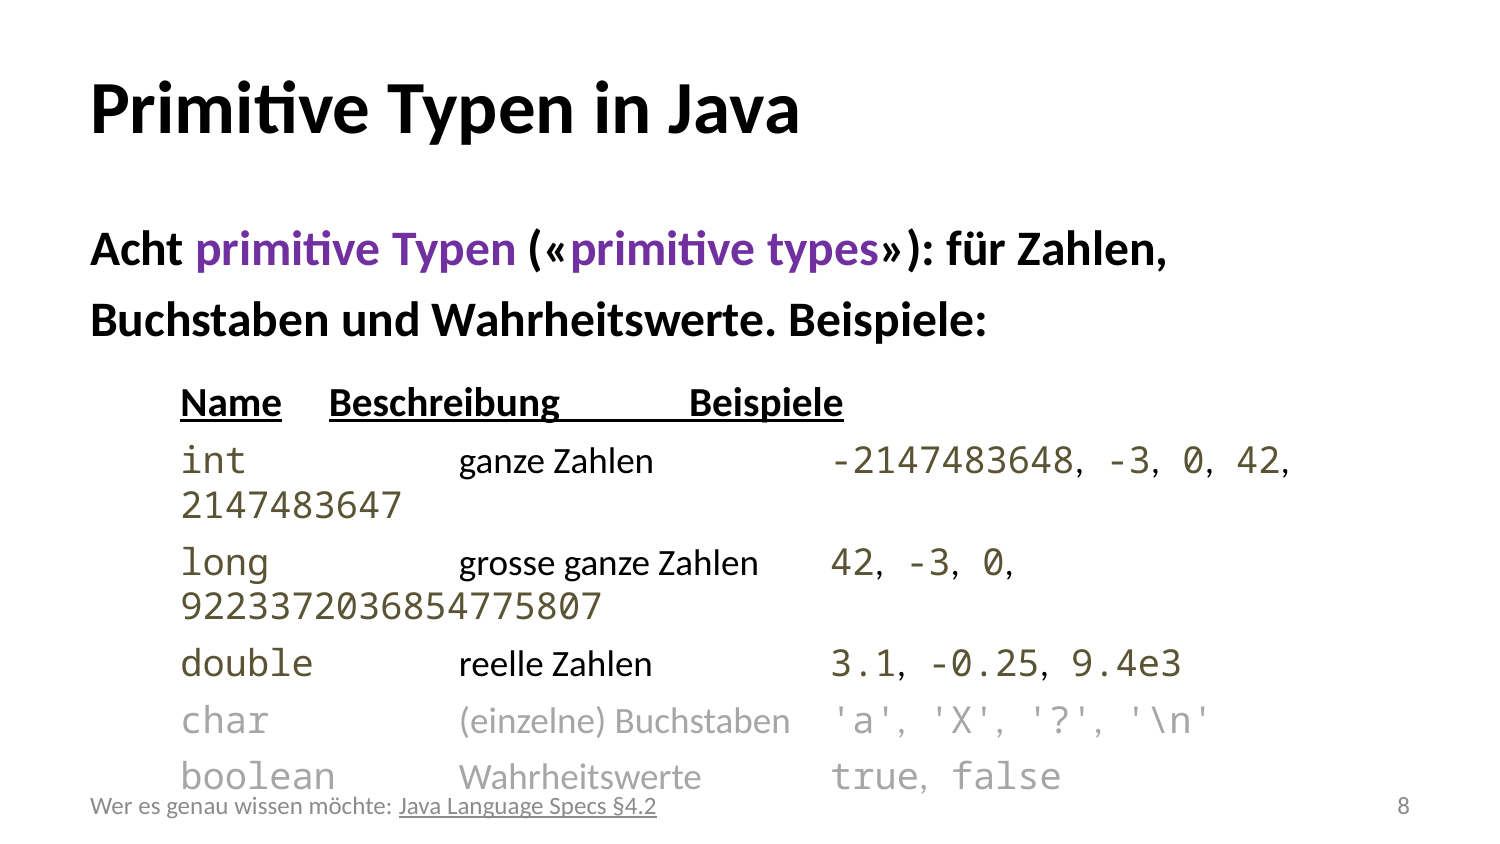

# Primitive Typen in Java
Acht primitive Typen («primitive types»): für Zahlen, Buchstaben und Wahrheitswerte. Beispiele:
	Name	Beschreibung              Beispiele
int	ganze Zahlen                 	-2147483648, -3, 0, 42, 2147483647
long	grosse ganze Zahlen     	42, -3, 0, 9223372036854775807
double	reelle Zahlen	               	3.1, -0.25, 9.4e3
char	(einzelne) Buchstaben  	'a', 'X', '?', '\n'
boolean	Wahrheitswerte             	true, false
Wer es genau wissen möchte: Java Language Specs §4.2
8